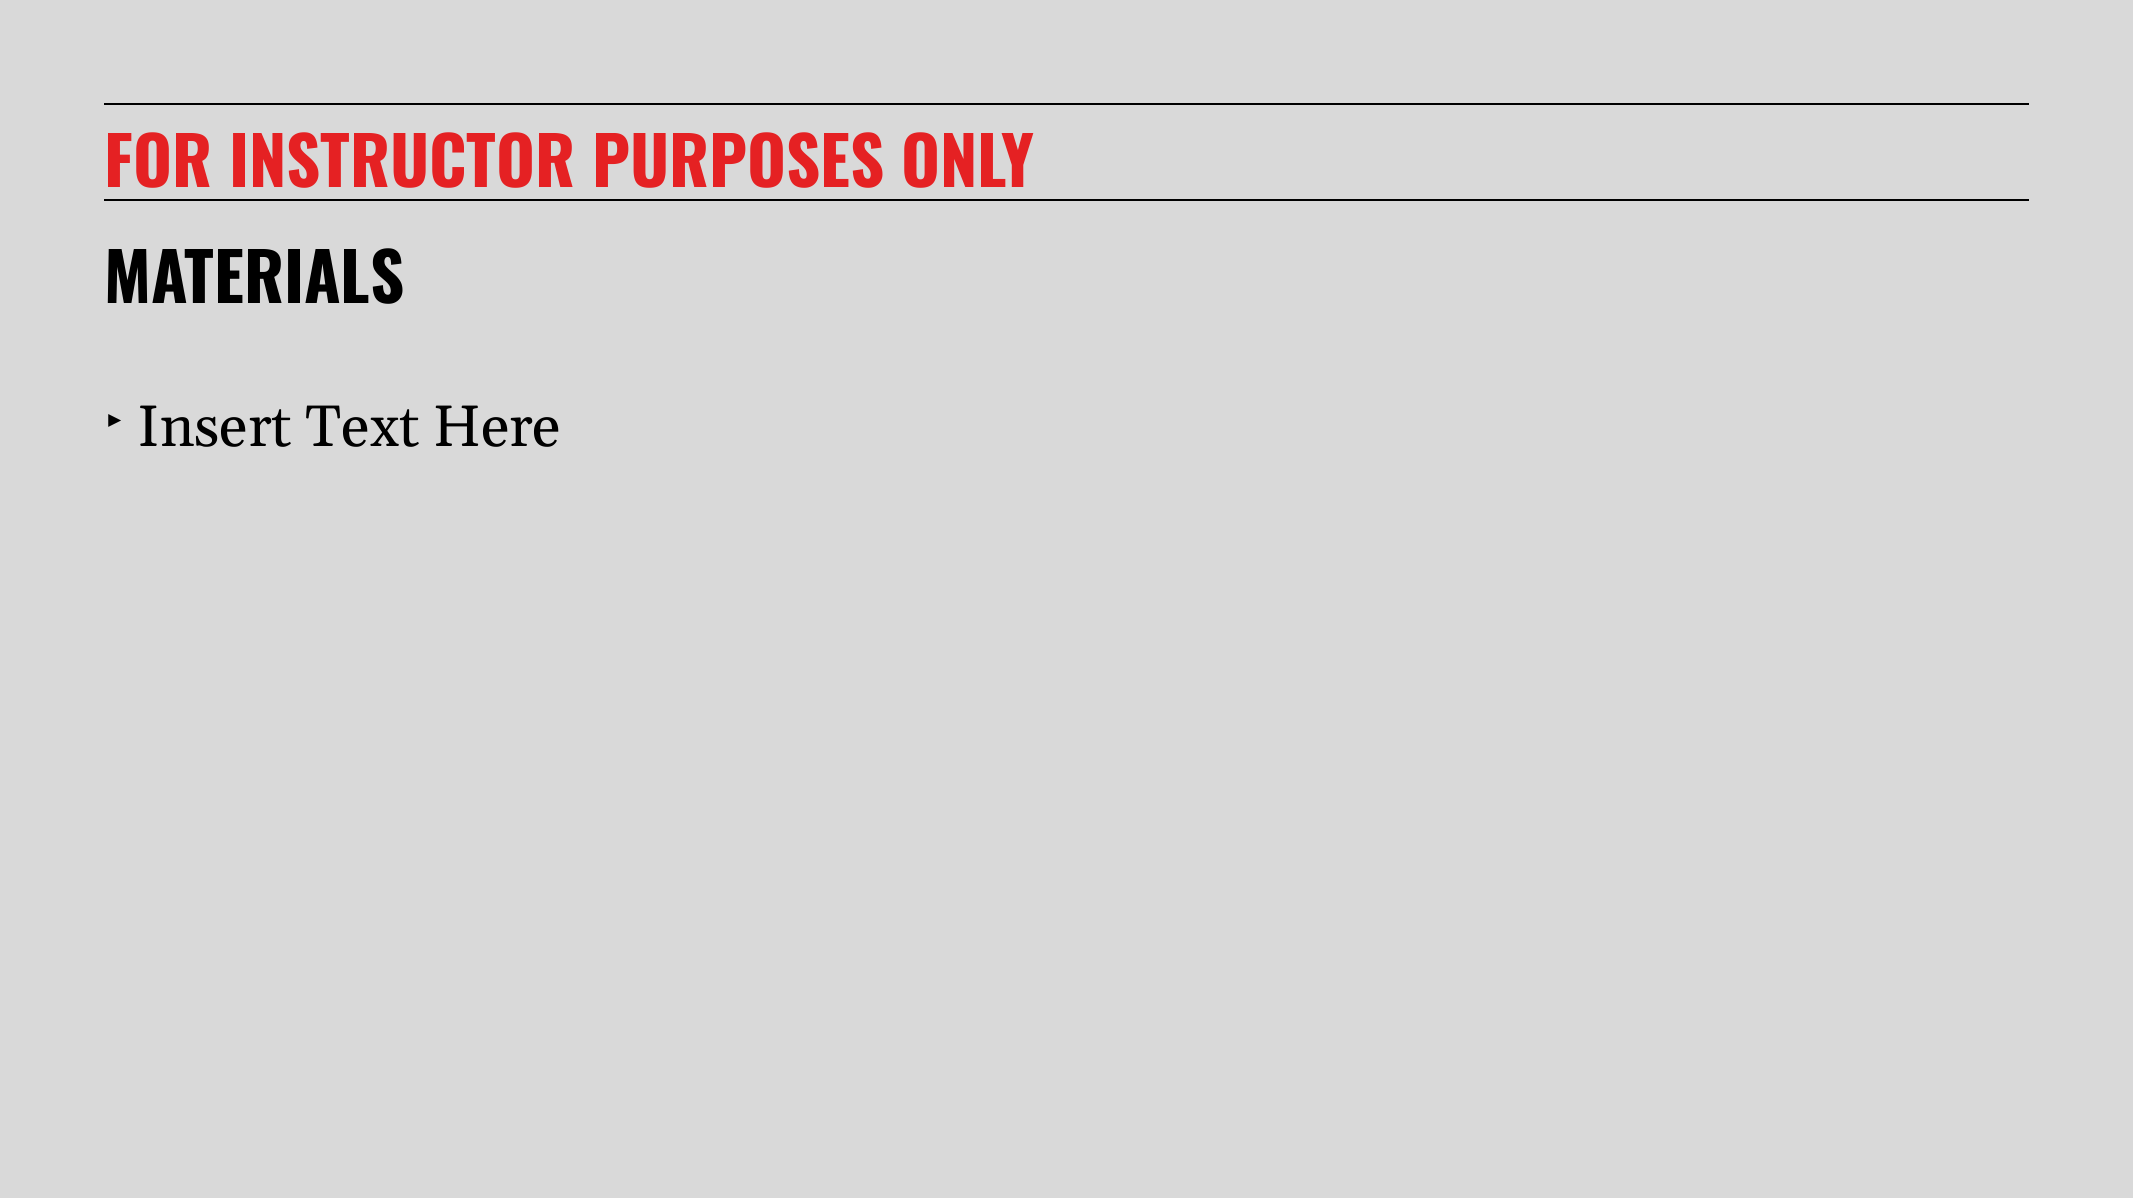

FOR INSTRUCTOR PURPOSES ONLY
MATERIALS

Insert Text Here